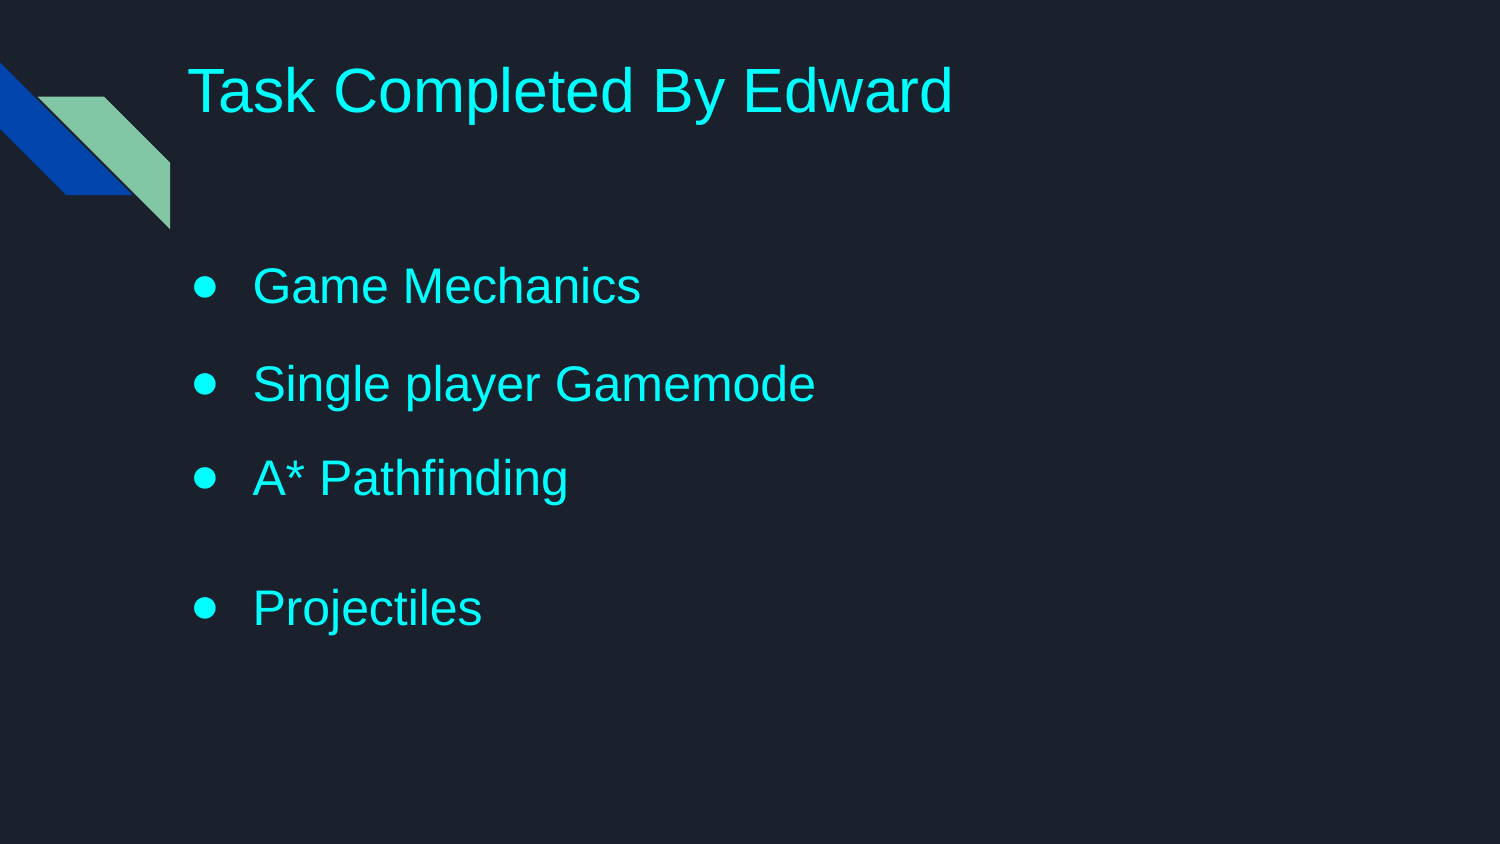

# Task Completed By Edward

Game Mechanics
Single player Gamemode
A* Pathfinding
Projectiles